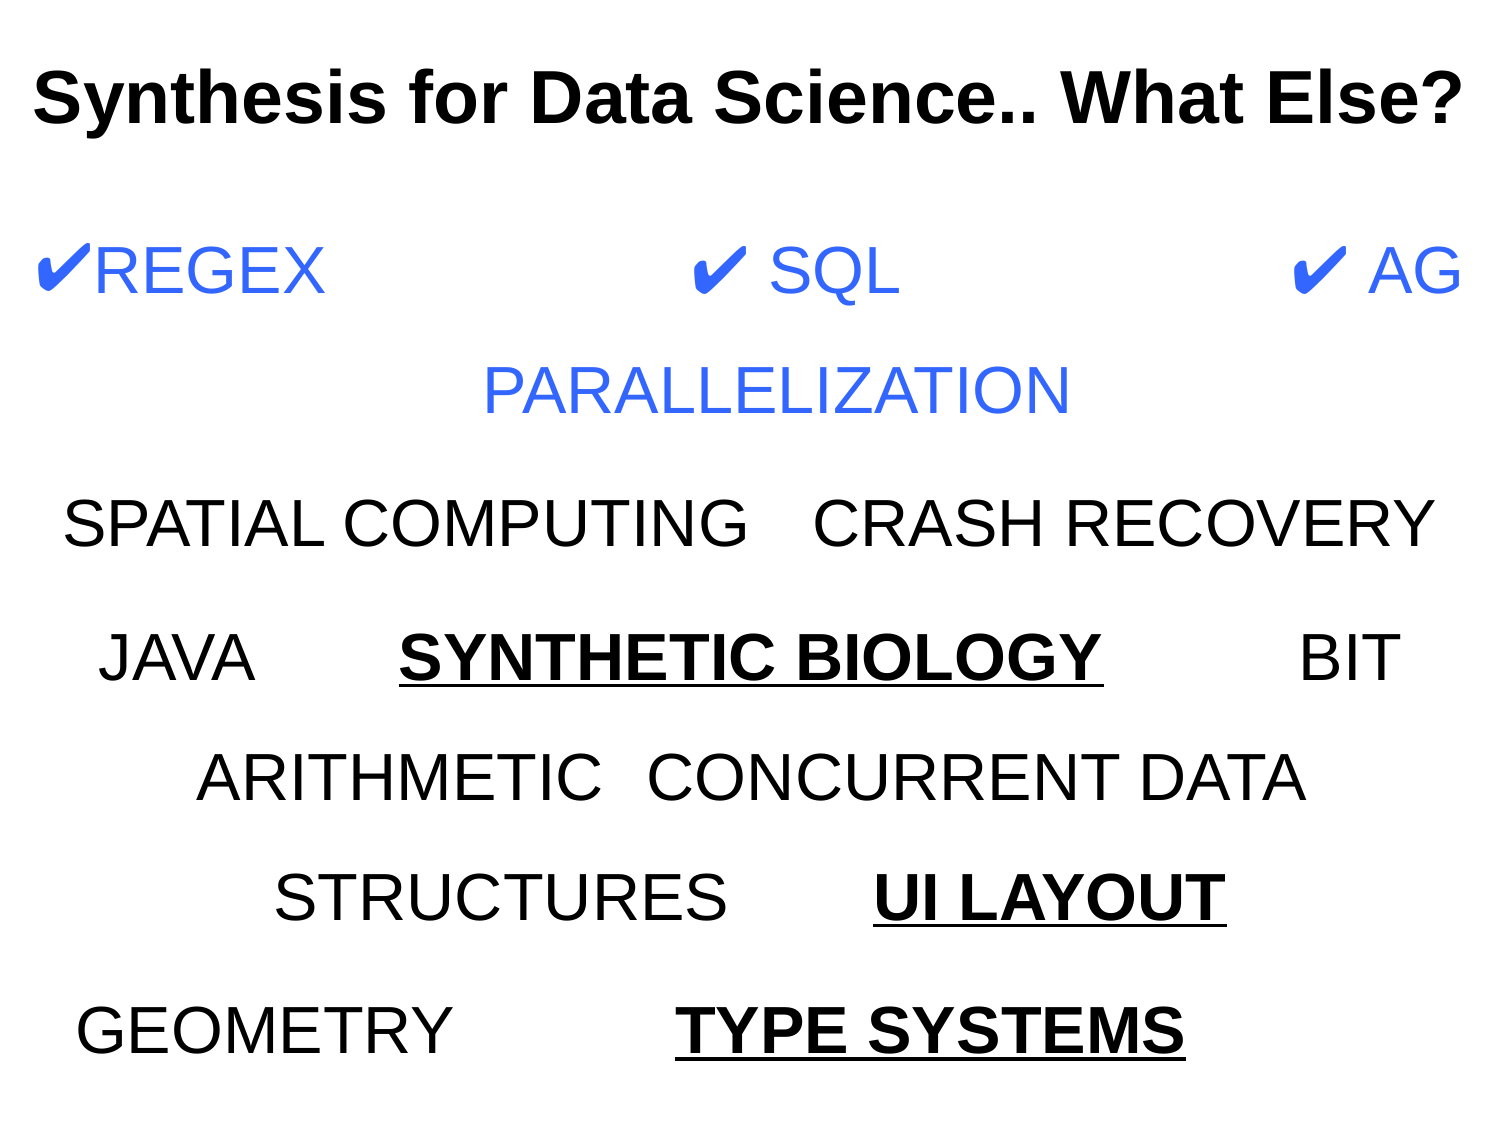

# Synthesis for Data Science.. What Else?
Regex			✔ SQL			✔ AG Parallelization
Spatial Computing	Crash Recovery
Java	Synthetic Biology		Bit Arithmetic	Concurrent Data Structures	UI Layout
Geometry		Type Systems		Security Policies
C			Web Scraping		Circuit Design